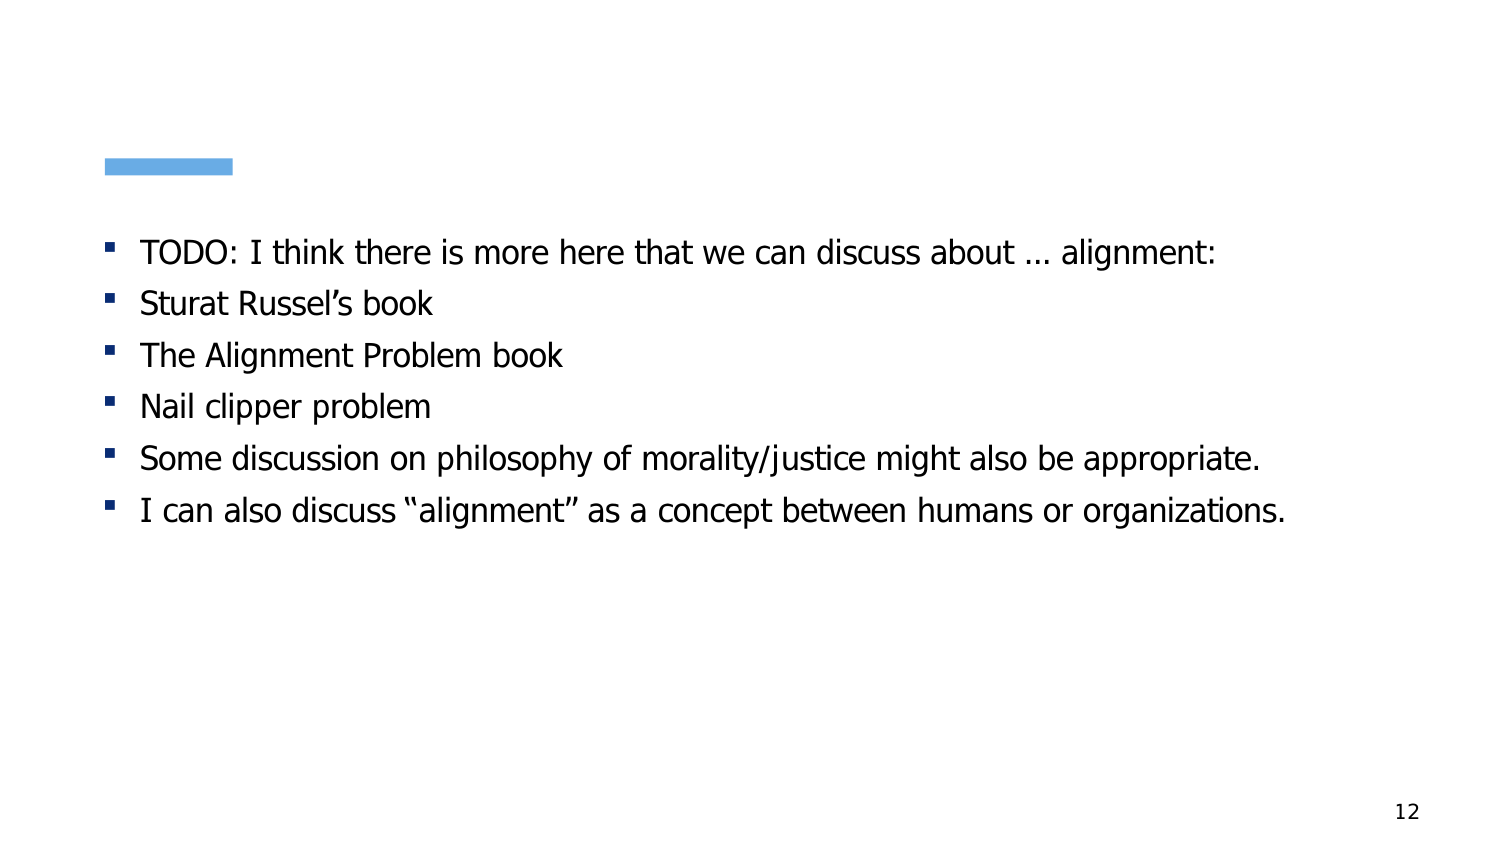

#
TODO: I think there is more here that we can discuss about … alignment:
Sturat Russel’s book
The Alignment Problem book
Nail clipper problem
Some discussion on philosophy of morality/justice might also be appropriate.
I can also discuss “alignment” as a concept between humans or organizations.